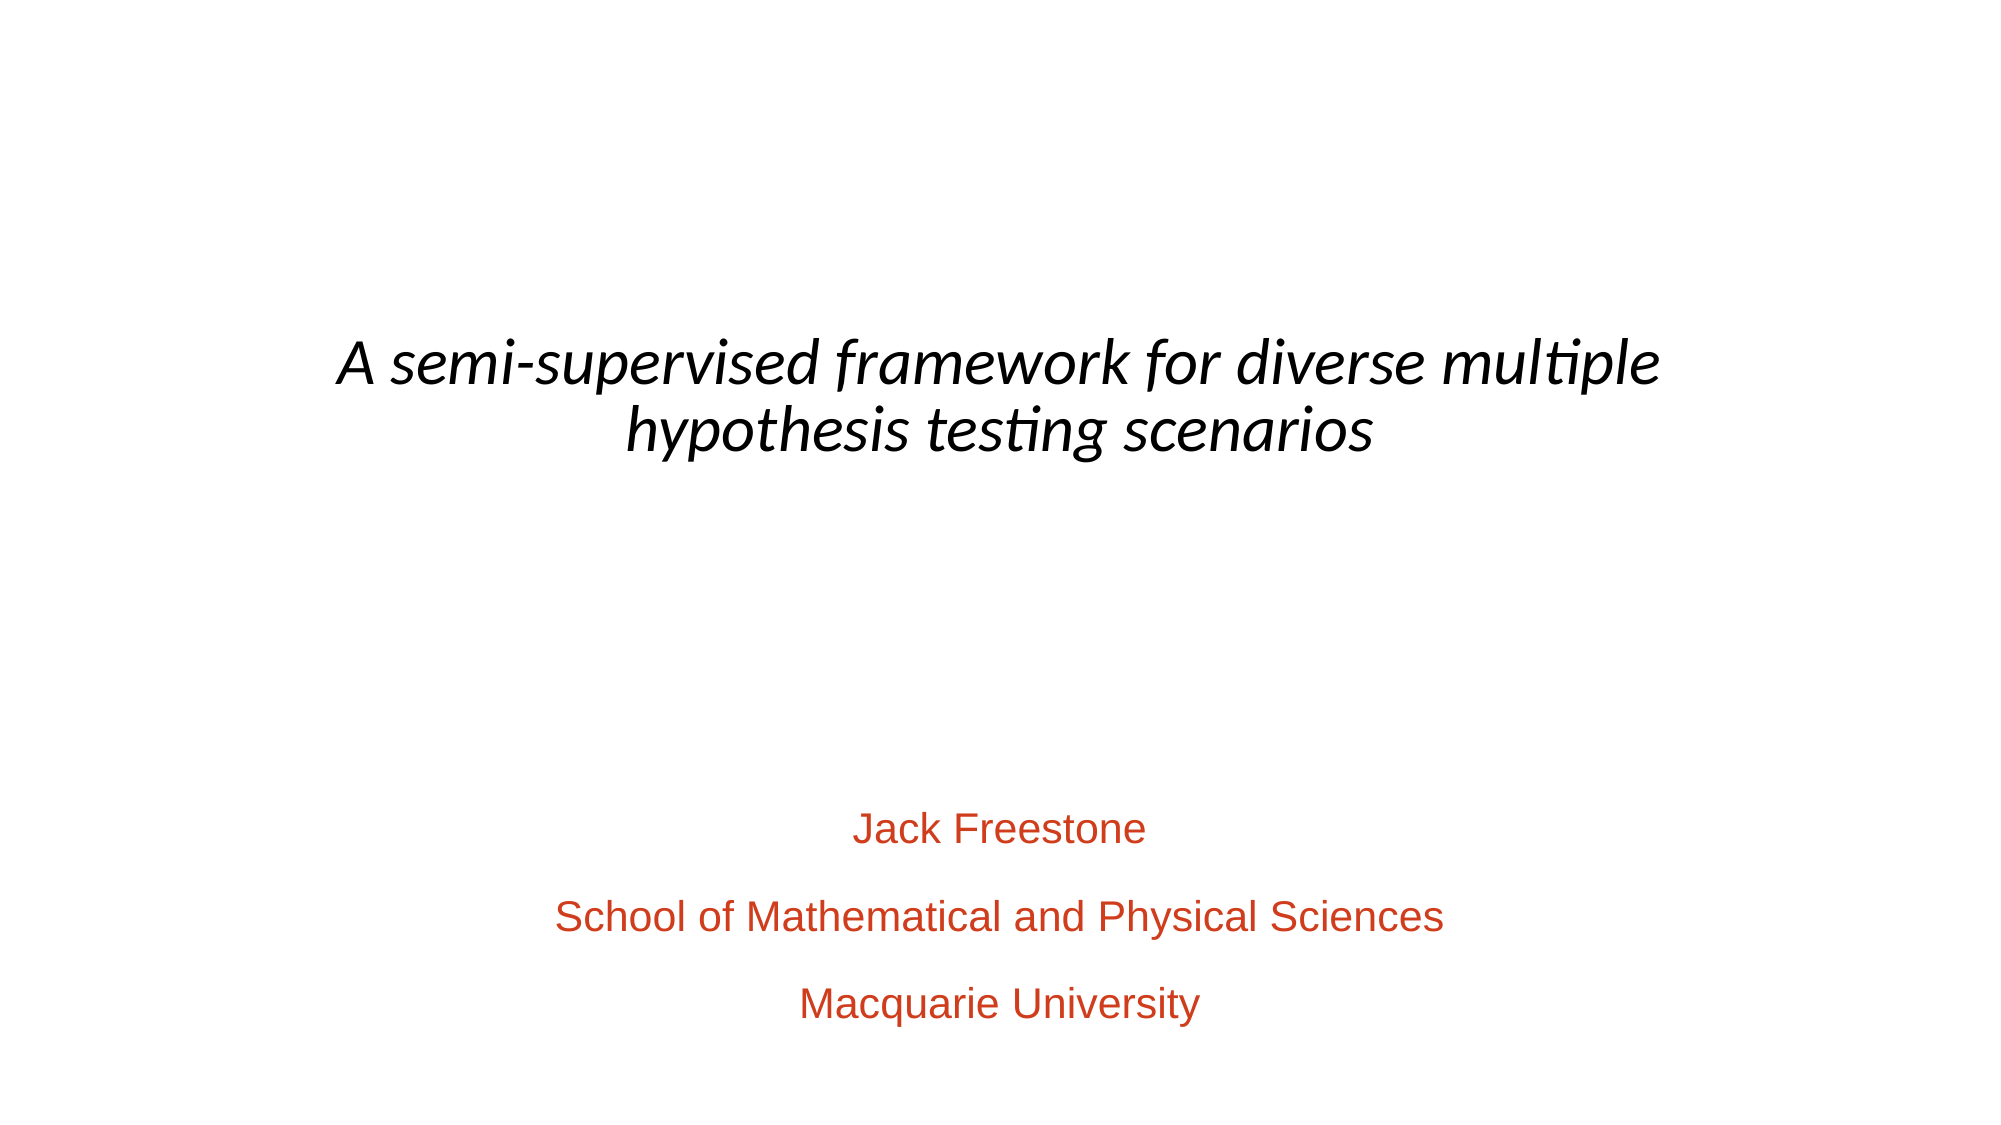

# A semi-supervised framework for diverse multiple hypothesis testing scenarios
Jack Freestone
School of Mathematical and Physical Sciences
Macquarie University